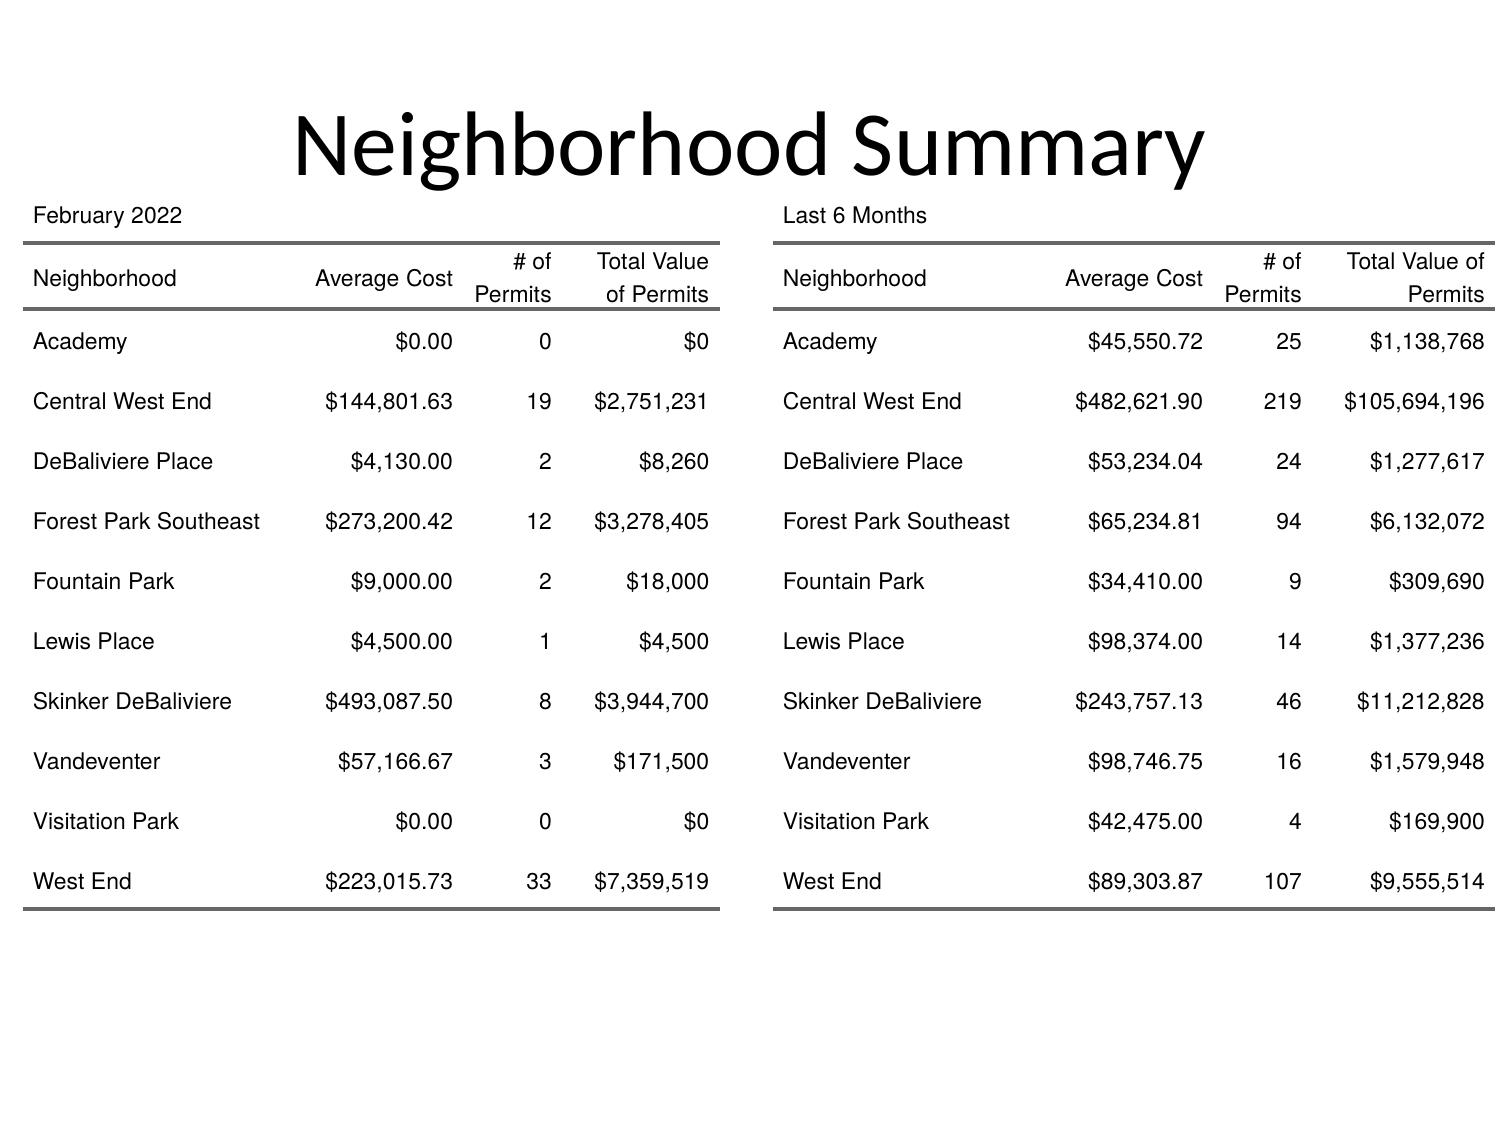

# Neighborhood Summary
| February 2022 | February 2022 | February 2022 | February 2022 |
| --- | --- | --- | --- |
| Neighborhood | Average Cost | # of Permits | Total Value of Permits |
| Academy | $0.00 | 0 | $0 |
| Central West End | $144,801.63 | 19 | $2,751,231 |
| DeBaliviere Place | $4,130.00 | 2 | $8,260 |
| Forest Park Southeast | $273,200.42 | 12 | $3,278,405 |
| Fountain Park | $9,000.00 | 2 | $18,000 |
| Lewis Place | $4,500.00 | 1 | $4,500 |
| Skinker DeBaliviere | $493,087.50 | 8 | $3,944,700 |
| Vandeventer | $57,166.67 | 3 | $171,500 |
| Visitation Park | $0.00 | 0 | $0 |
| West End | $223,015.73 | 33 | $7,359,519 |
| Last 6 Months | Last 6 Months | Last 6 Months | Last 6 Months |
| --- | --- | --- | --- |
| Neighborhood | Average Cost | # of Permits | Total Value of Permits |
| Academy | $45,550.72 | 25 | $1,138,768 |
| Central West End | $482,621.90 | 219 | $105,694,196 |
| DeBaliviere Place | $53,234.04 | 24 | $1,277,617 |
| Forest Park Southeast | $65,234.81 | 94 | $6,132,072 |
| Fountain Park | $34,410.00 | 9 | $309,690 |
| Lewis Place | $98,374.00 | 14 | $1,377,236 |
| Skinker DeBaliviere | $243,757.13 | 46 | $11,212,828 |
| Vandeventer | $98,746.75 | 16 | $1,579,948 |
| Visitation Park | $42,475.00 | 4 | $169,900 |
| West End | $89,303.87 | 107 | $9,555,514 |